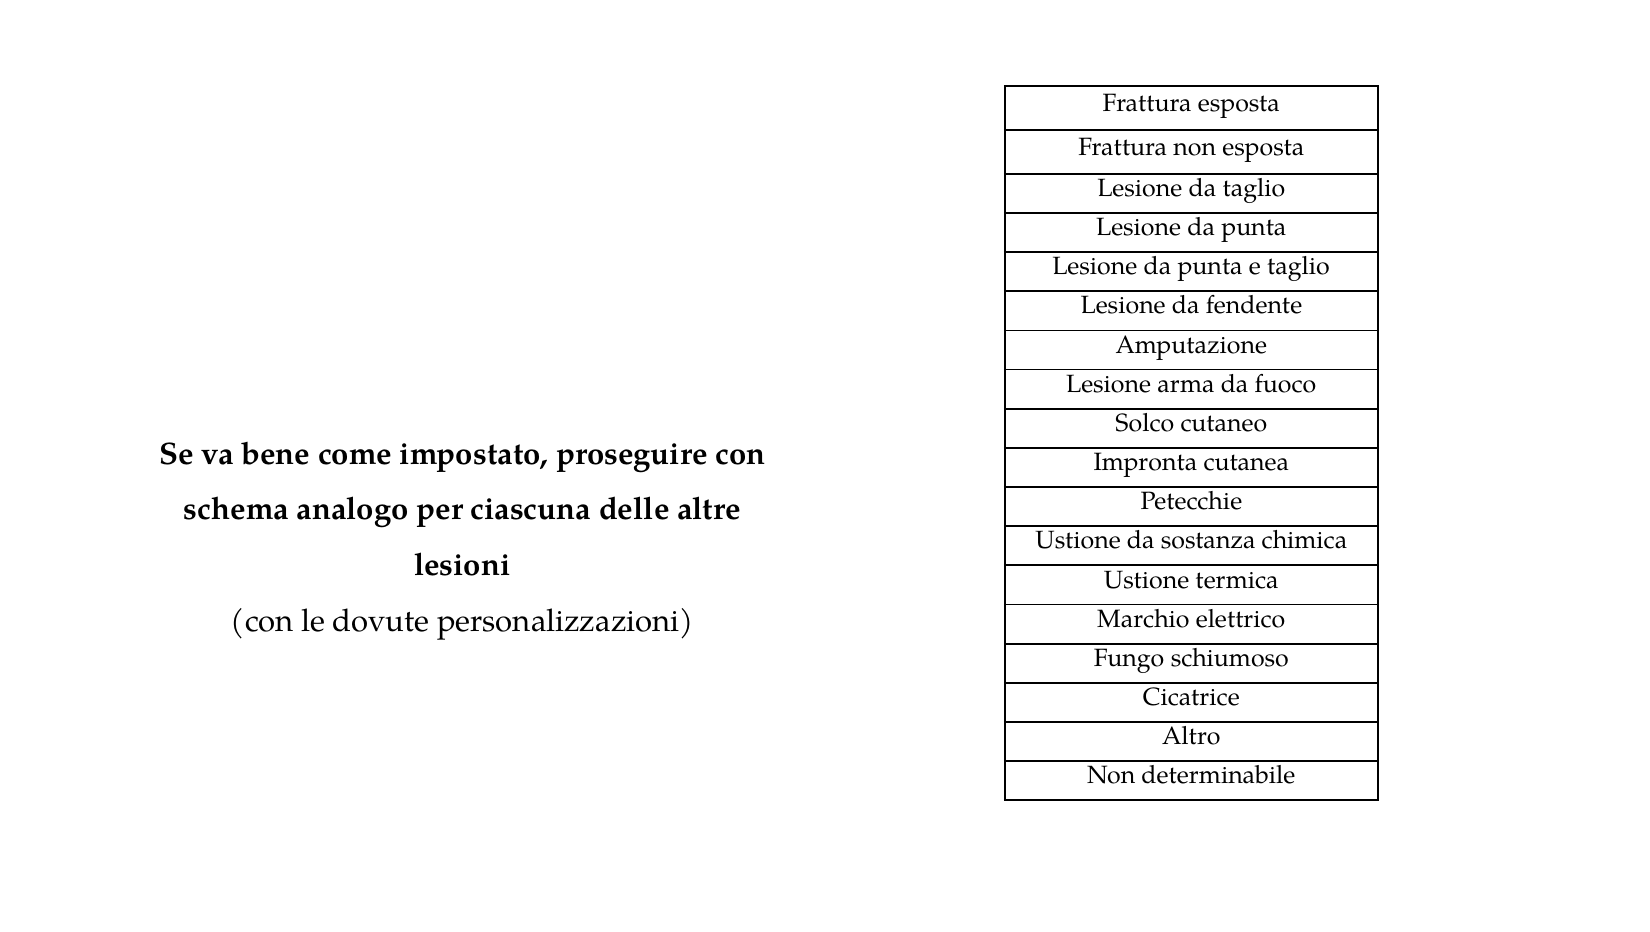

| Frattura esposta |
| --- |
| Frattura non esposta |
| Lesione da taglio |
| Lesione da punta |
| Lesione da punta e taglio |
| Lesione da fendente |
| Amputazione |
| Lesione arma da fuoco |
| Solco cutaneo |
| Impronta cutanea |
| Petecchie |
| Ustione da sostanza chimica |
| Ustione termica |
| Marchio elettrico |
| Fungo schiumoso |
| Cicatrice |
| Altro |
| Non determinabile |
Se va bene come impostato, proseguire con schema analogo per ciascuna delle altre lesioni
(con le dovute personalizzazioni)